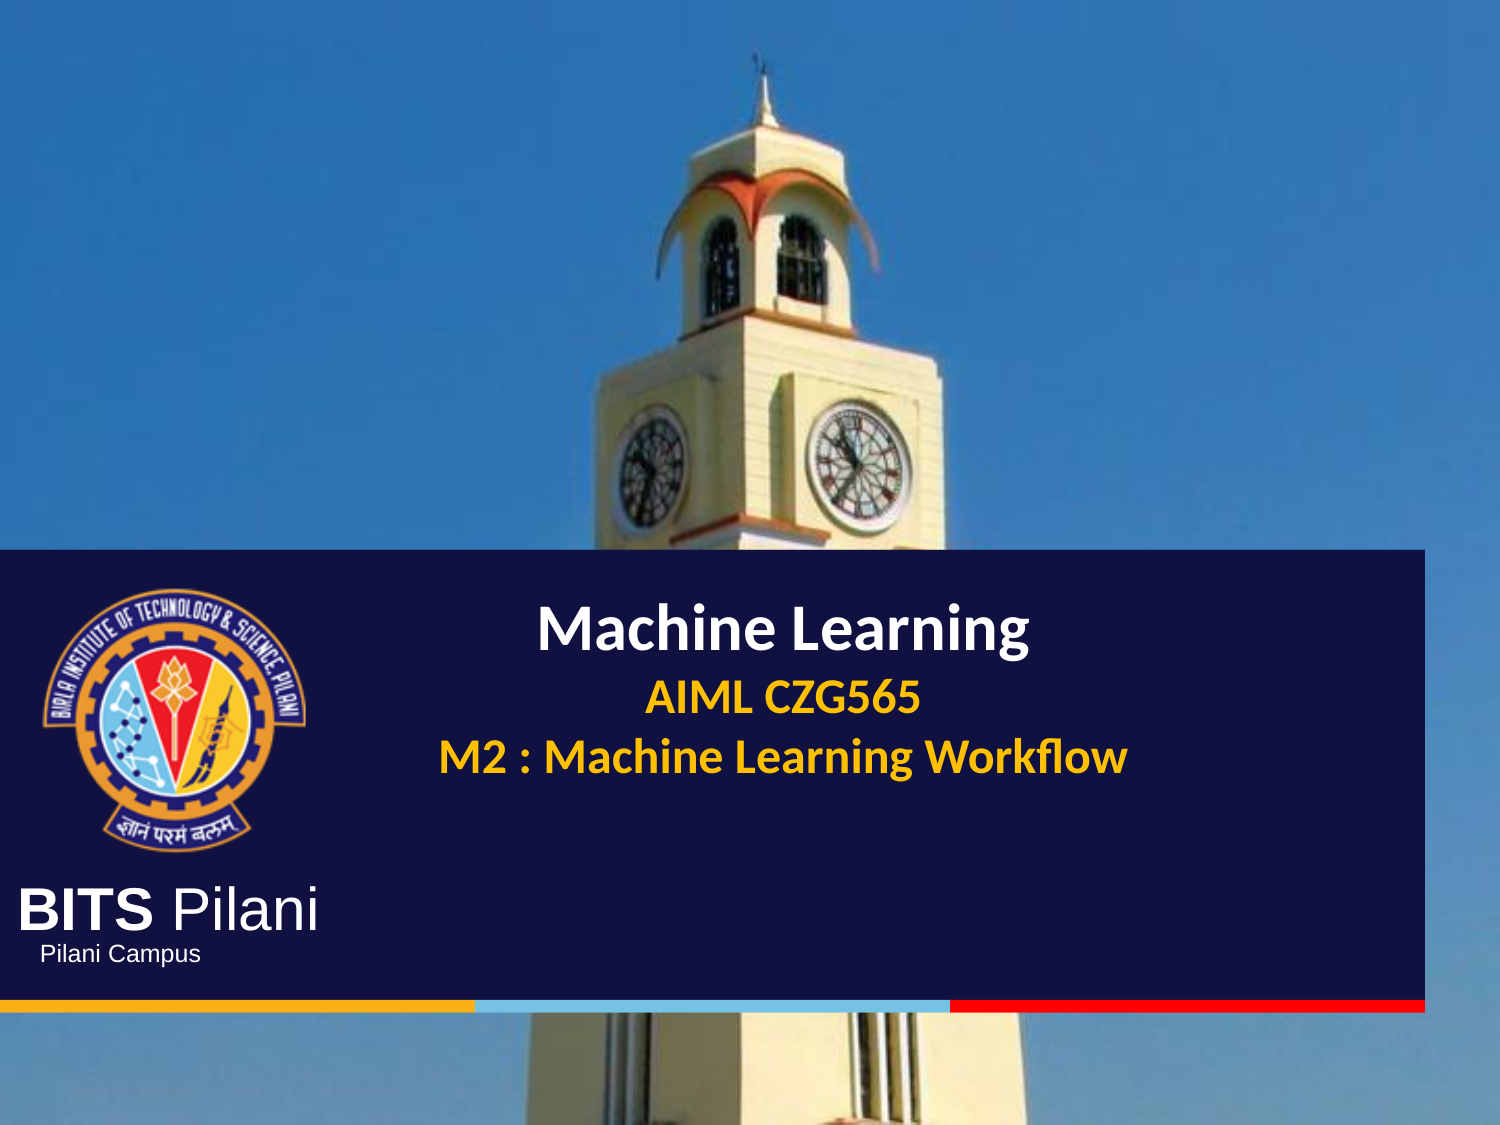

Machine Learning
AIML CZG565
M2 : Machine Learning Workflow